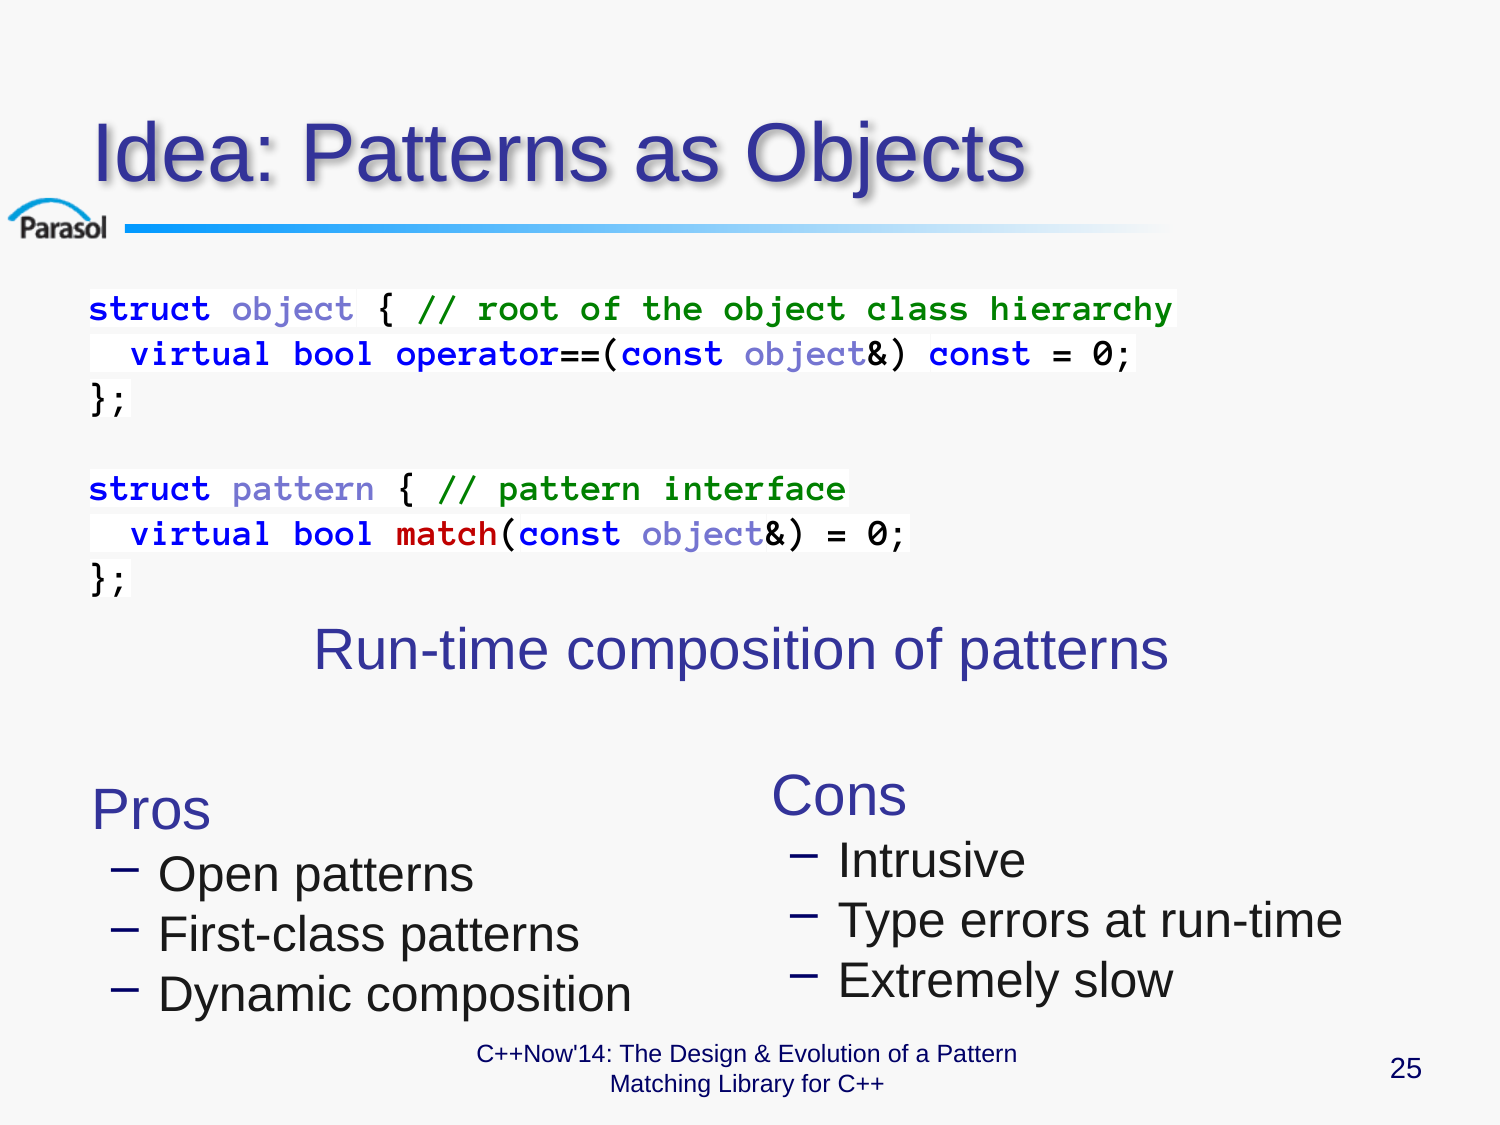

# Idea: Patterns as Objects
struct object { // root of the object class hierarchy
  virtual bool operator==(const object&) const = 0;
};

struct pattern { // pattern interface
  virtual bool match(const object&) = 0;
};
Run-time composition of patterns
Pros
Open patterns
First-class patterns
Dynamic composition
Cons
Intrusive
Type errors at run-time
Extremely slow
C++Now'14: The Design & Evolution of a Pattern Matching Library for C++
25